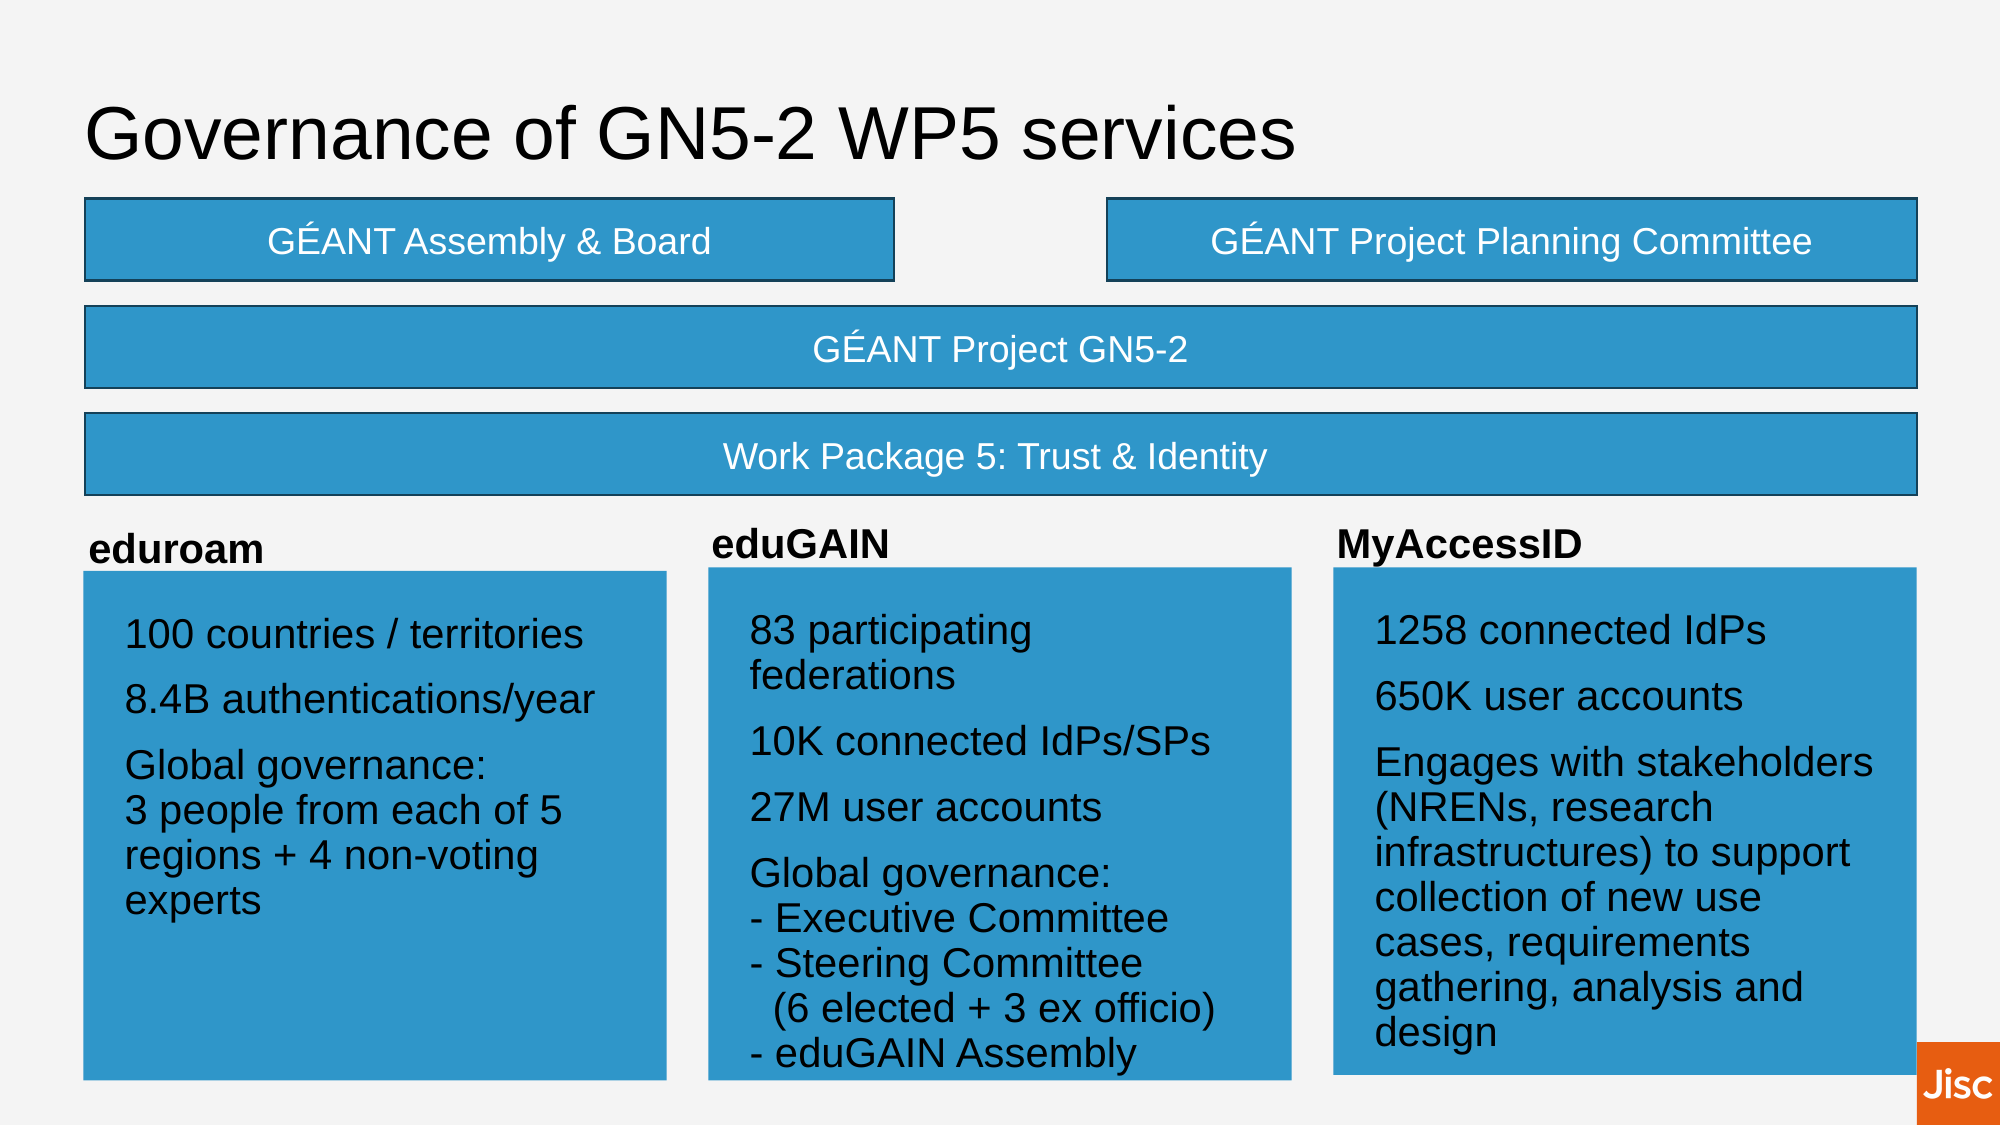

# Governance of GN5-2 WP5 services
GÉANT Assembly & Board
GÉANT Project Planning Committee
GÉANT Project GN5-2
Work Package 5: Trust & Identity
eduGAIN
MyAccessID
eduroam
83 participating federations
10K connected IdPs/SPs
27M user accounts
Global governance:
- Executive Committee
- Steering Committee
  (6 elected + 3 ex officio)
- eduGAIN Assembly
1258 connected IdPs
650K user accounts
Engages with stakeholders (NRENs, research infrastructures) to support collection of new use cases, requirements gathering, analysis and design
100 countries / territories
8.4B authentications/year
Global governance:
3 people from each of 5 regions + 4 non-voting experts